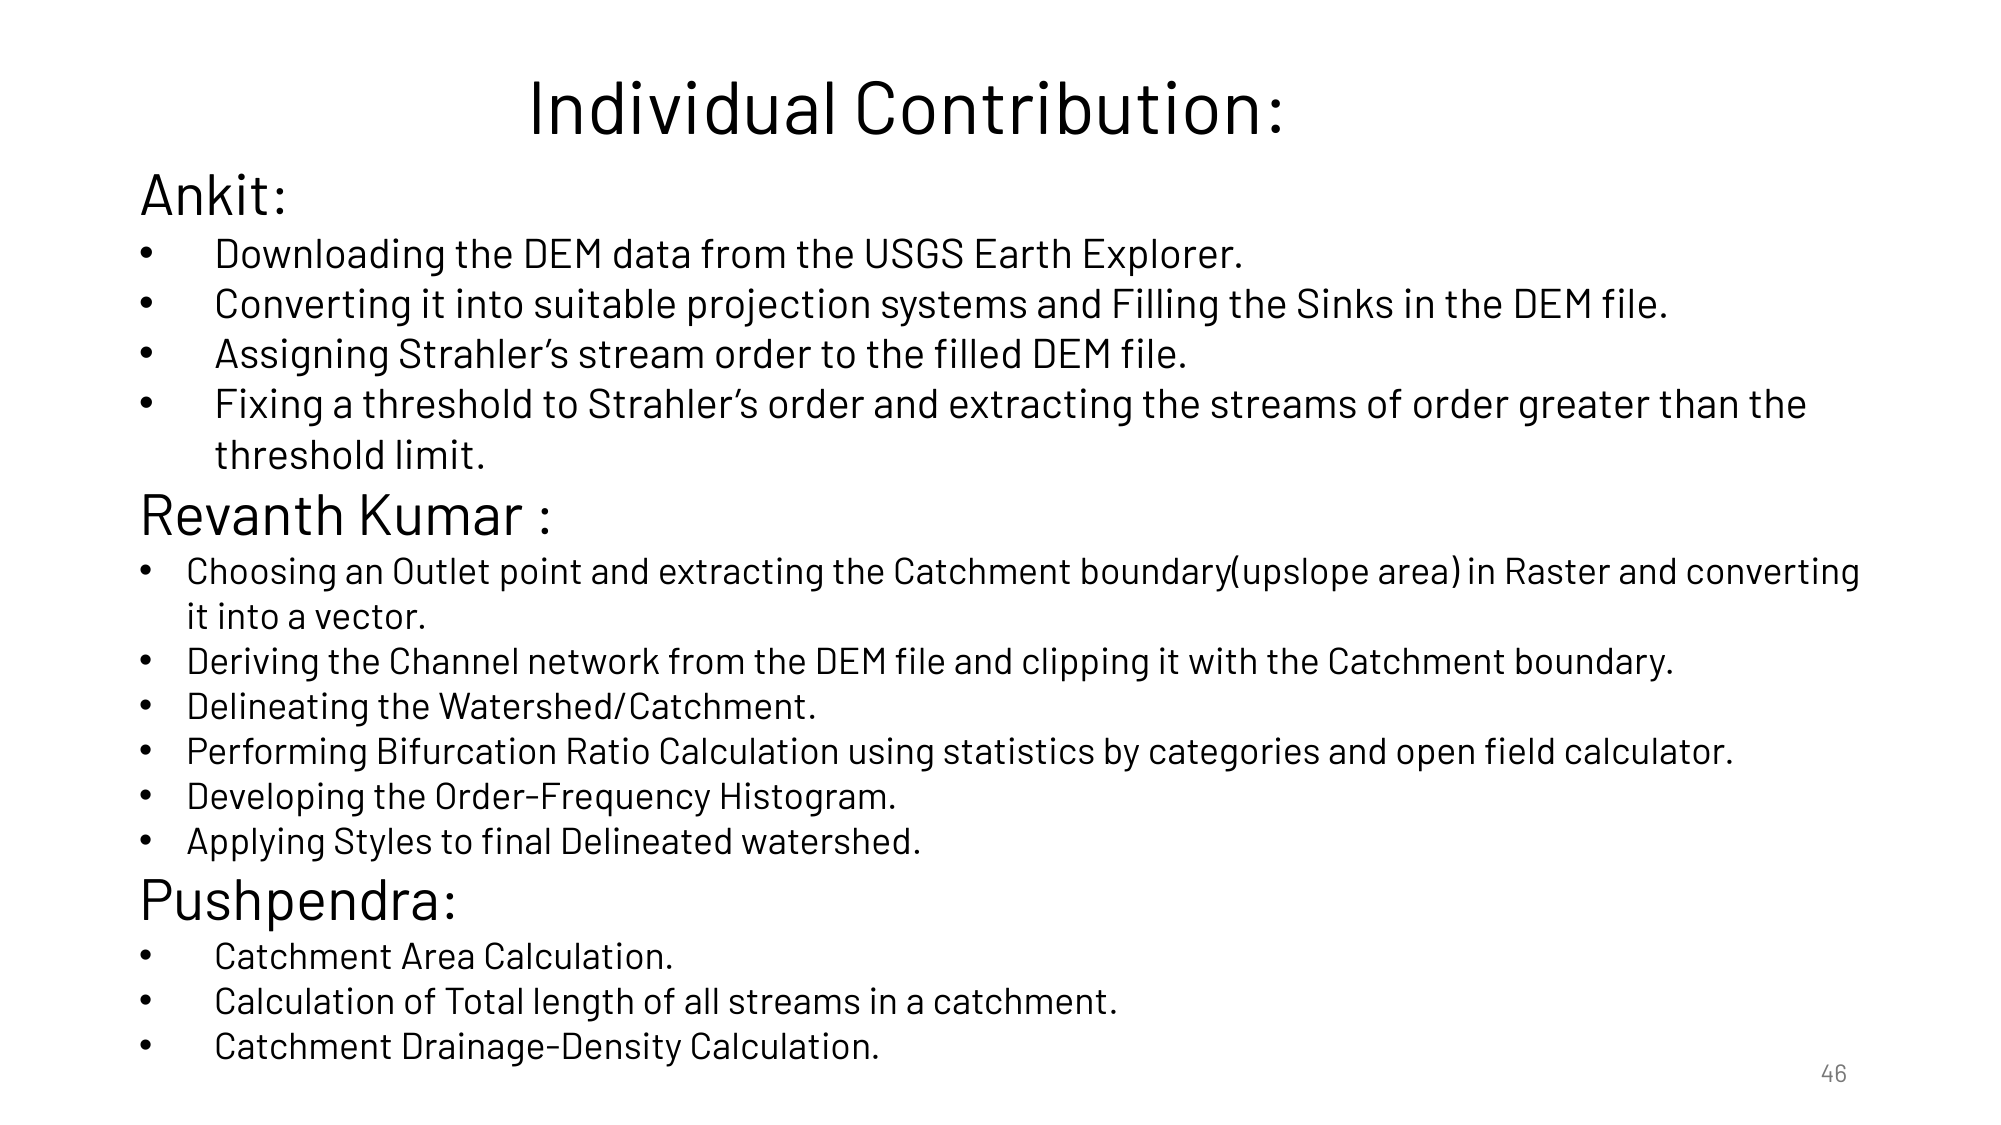

# Individual Contribution:
Ankit:
Downloading the DEM data from the USGS Earth Explorer.
Converting it into suitable projection systems and Filling the Sinks in the DEM file.
Assigning Strahler’s stream order to the filled DEM file.
Fixing a threshold to Strahler’s order and extracting the streams of order greater than the threshold limit.
Revanth Kumar :
Choosing an Outlet point and extracting the Catchment boundary(upslope area) in Raster and converting it into a vector.
Deriving the Channel network from the DEM file and clipping it with the Catchment boundary.
Delineating the Watershed/Catchment.
Performing Bifurcation Ratio Calculation using statistics by categories and open field calculator.
Developing the Order-Frequency Histogram.
Applying Styles to final Delineated watershed.
Pushpendra:
Catchment Area Calculation.
Calculation of Total length of all streams in a catchment.
Catchment Drainage-Density Calculation.

46